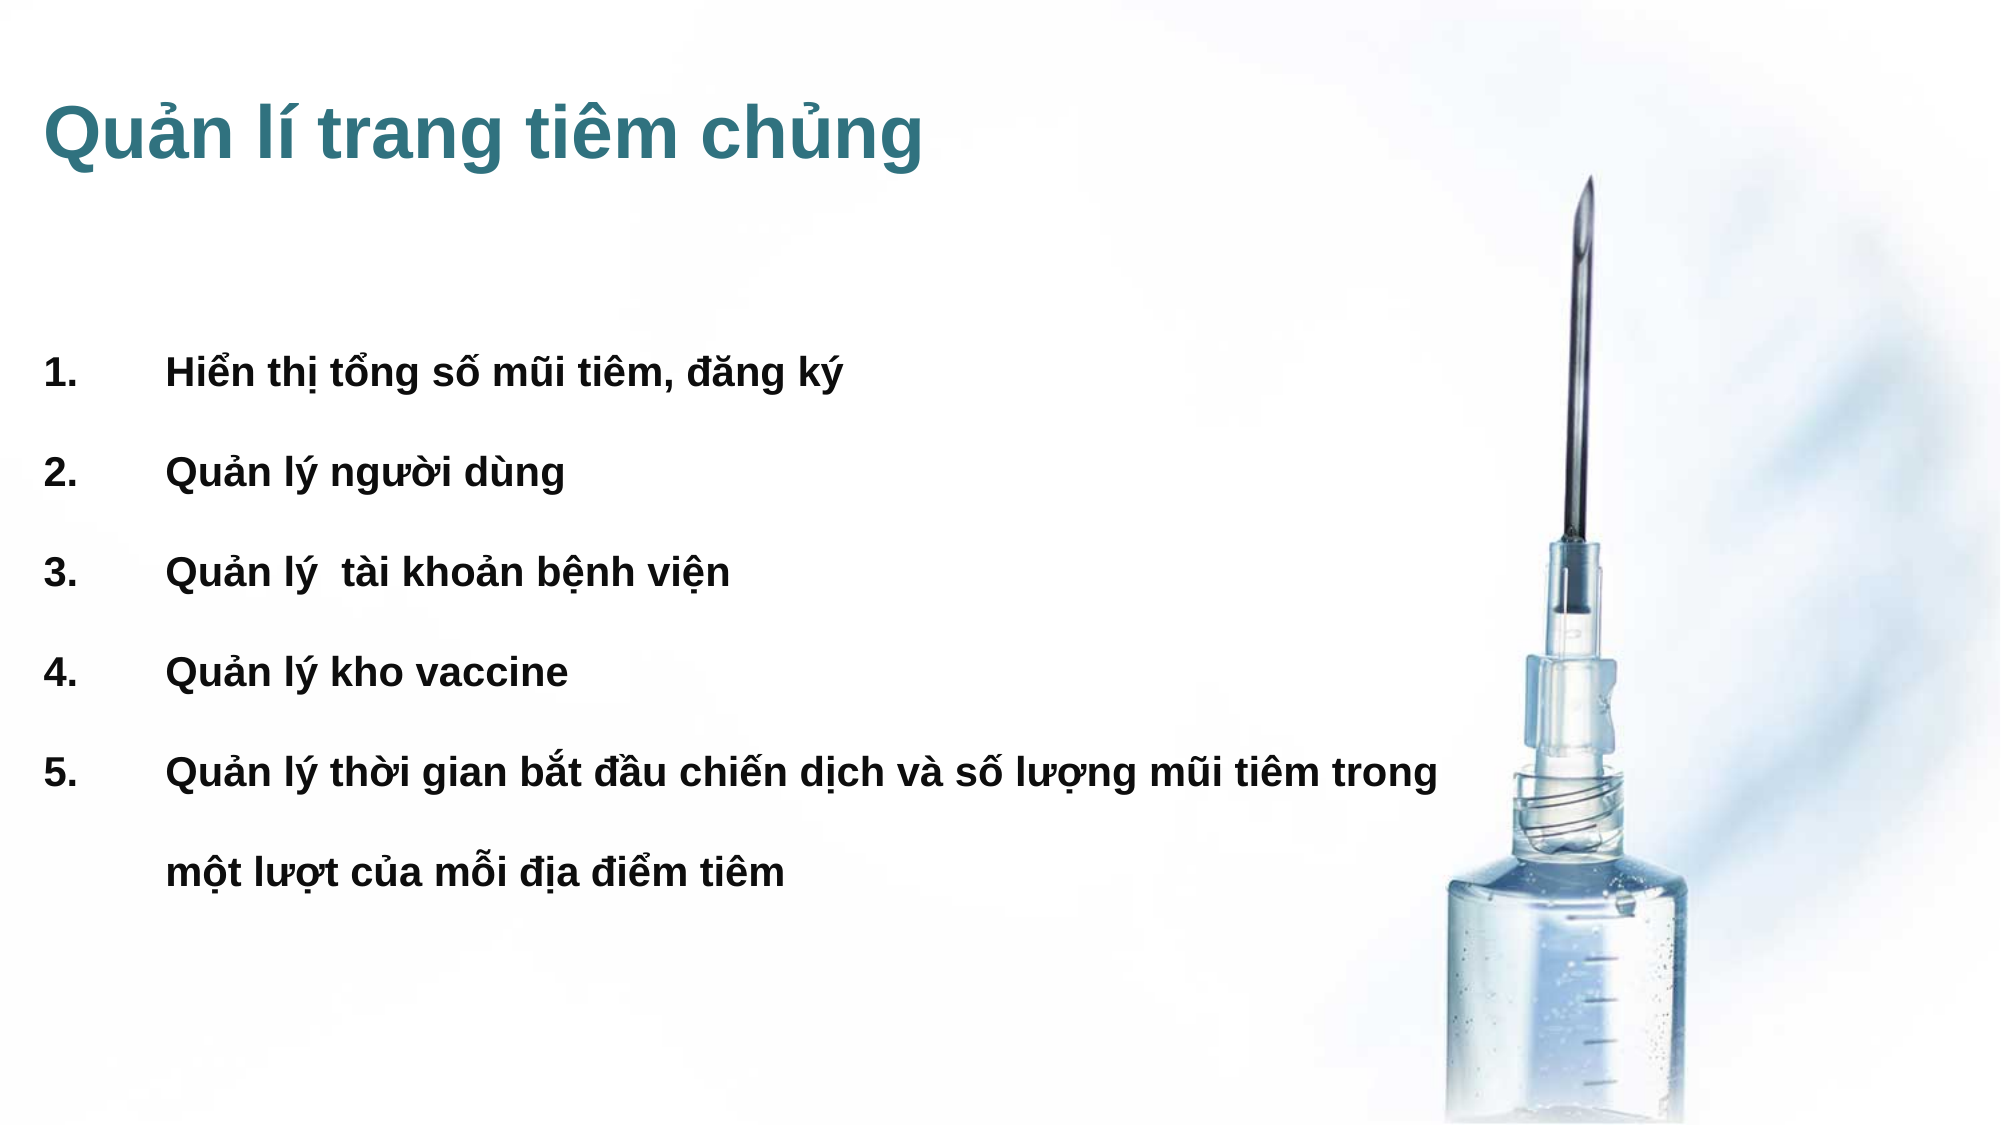

Quản lí trang tiêm chủng
Hiển thị tổng số mũi tiêm, đăng ký
Quản lý người dùng
Quản lý  tài khoản bệnh viện
Quản lý kho vaccine
Quản lý thời gian bắt đầu chiến dịch và số lượng mũi tiêm trong một lượt của mỗi địa điểm tiêm